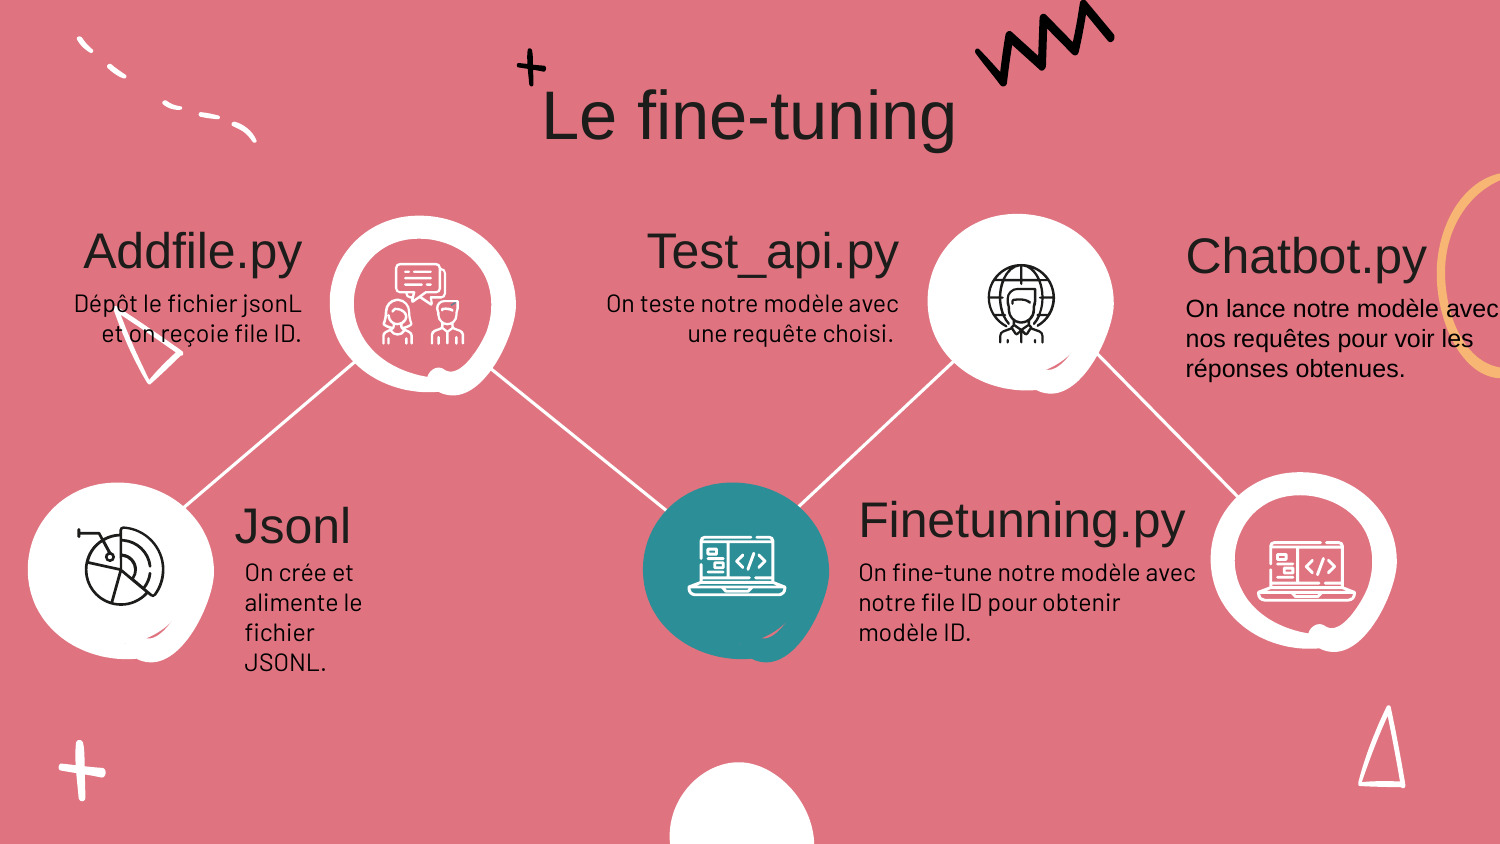

Le fine-tuning
Addfile.py
Test_api.py
Chatbot.py

Dépôt le fichier jsonL et on reçoie file ID.
On teste notre modèle avec une requête choisi.
On lance notre modèle avec nos requêtes pour voir les réponses obtenues.

Finetunning.py
Jsonl

On crée et alimente le fichier JSONL.
On fine-tune notre modèle avec notre file ID pour obtenir modèle ID.